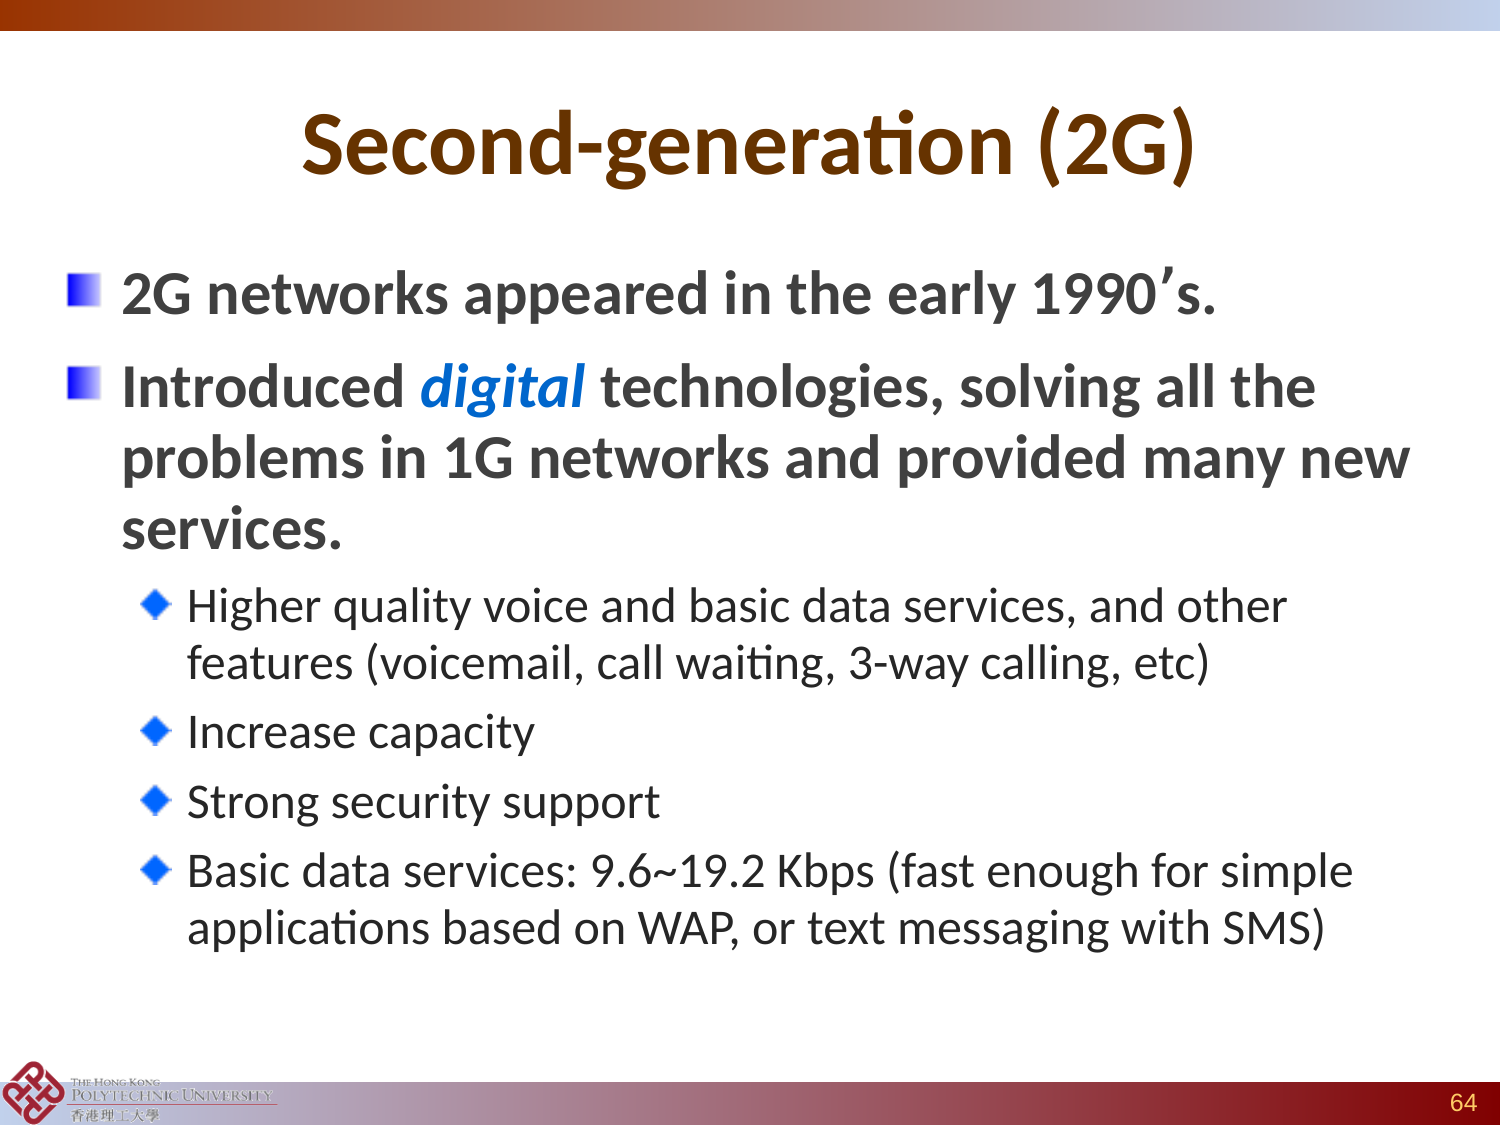

# Second-generation (2G)
2G networks appeared in the early 1990’s.
Introduced digital technologies, solving all the problems in 1G networks and provided many new services.
Higher quality voice and basic data services, and other features (voicemail, call waiting, 3-way calling, etc)
Increase capacity
Strong security support
Basic data services: 9.6~19.2 Kbps (fast enough for simple applications based on WAP, or text messaging with SMS)